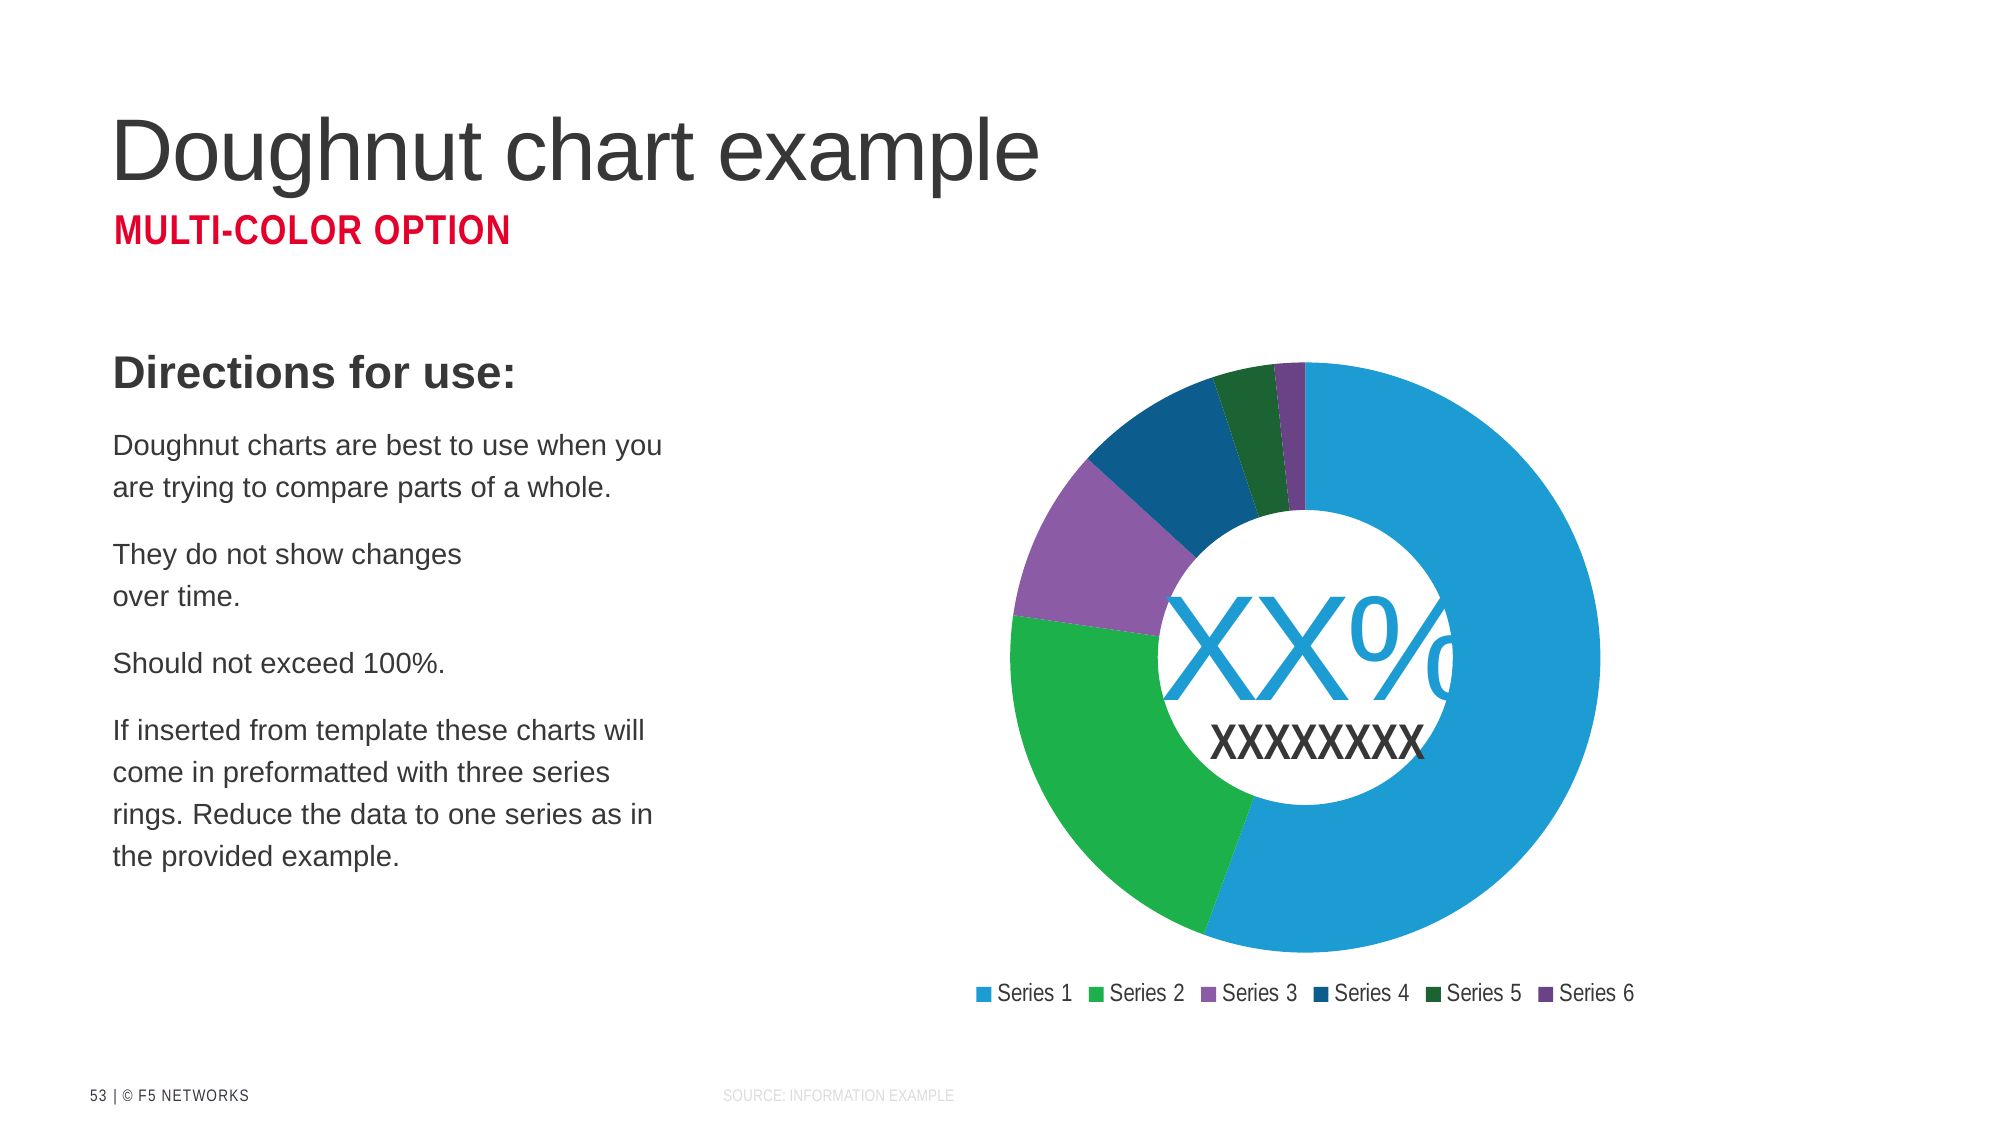

# Doughnut chart example
Multi-color option

### Chart

| Category | Sales |
|---|---|
| Series 1 | 8.2 |
| Series 2 | 3.2 |
| Series 3 | 1.4 |
| Series 4 | 1.2 |
| Series 5 | 0.5 |
| Series 6 | 0.25 |
Directions for use:
Doughnut charts are best to use when you are trying to compare parts of a whole.
They do not show changes
over time.
Should not exceed 100%.
If inserted from template these charts will come in preformatted with three series rings. Reduce the data to one series as in the provided example.
XX%
XXXXXXXX
Source: information Example